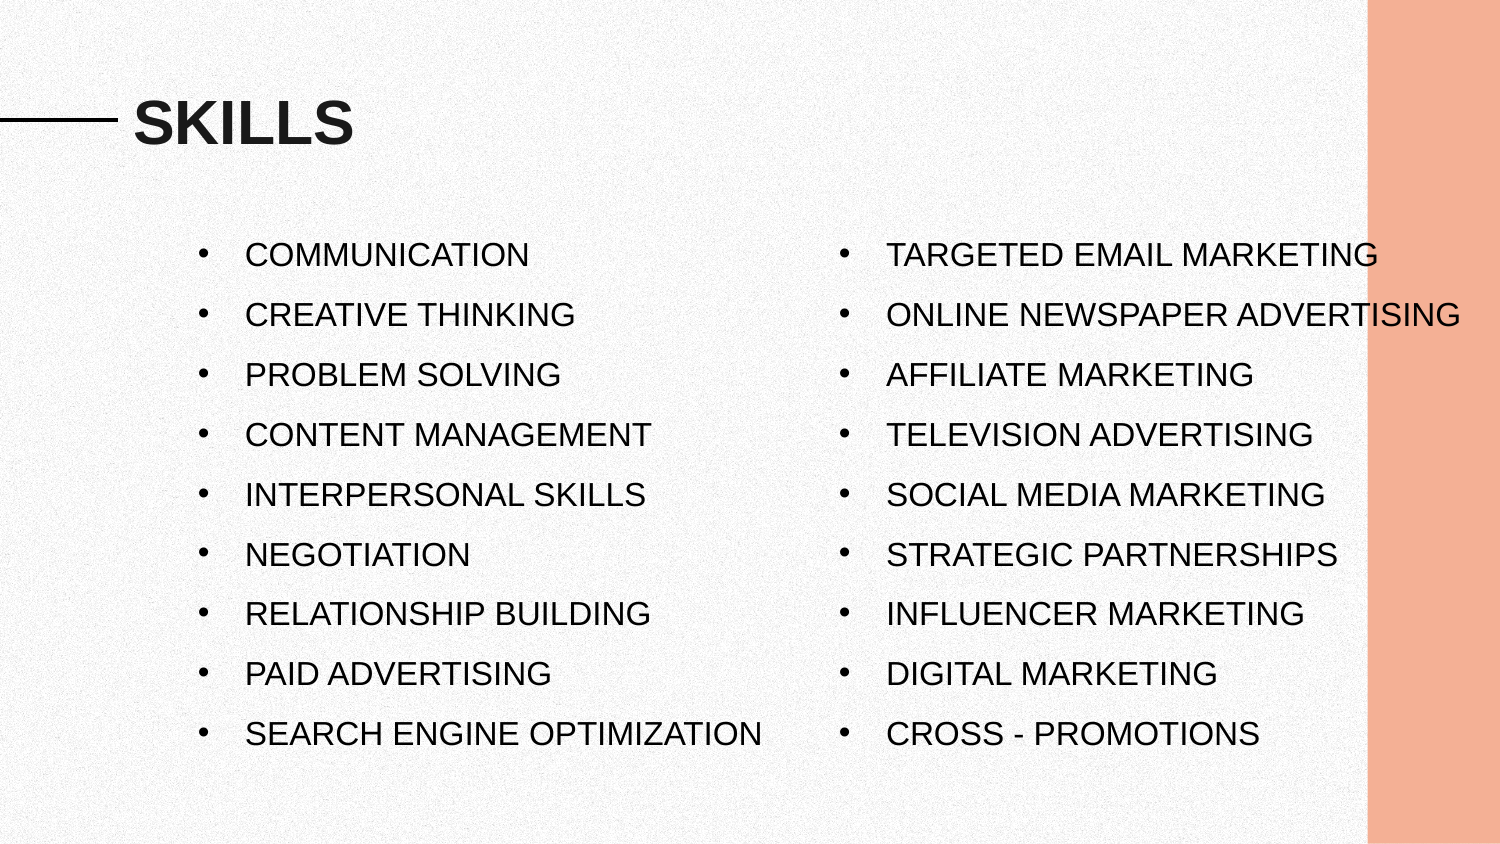

SKILLS
COMMUNICATION
CREATIVE THINKING
PROBLEM SOLVING
CONTENT MANAGEMENT
INTERPERSONAL SKILLS
NEGOTIATION
RELATIONSHIP BUILDING
PAID ADVERTISING
SEARCH ENGINE OPTIMIZATION
TARGETED EMAIL MARKETING
ONLINE NEWSPAPER ADVERTISING
AFFILIATE MARKETING
TELEVISION ADVERTISING
SOCIAL MEDIA MARKETING
STRATEGIC PARTNERSHIPS
INFLUENCER MARKETING
DIGITAL MARKETING
CROSS - PROMOTIONS